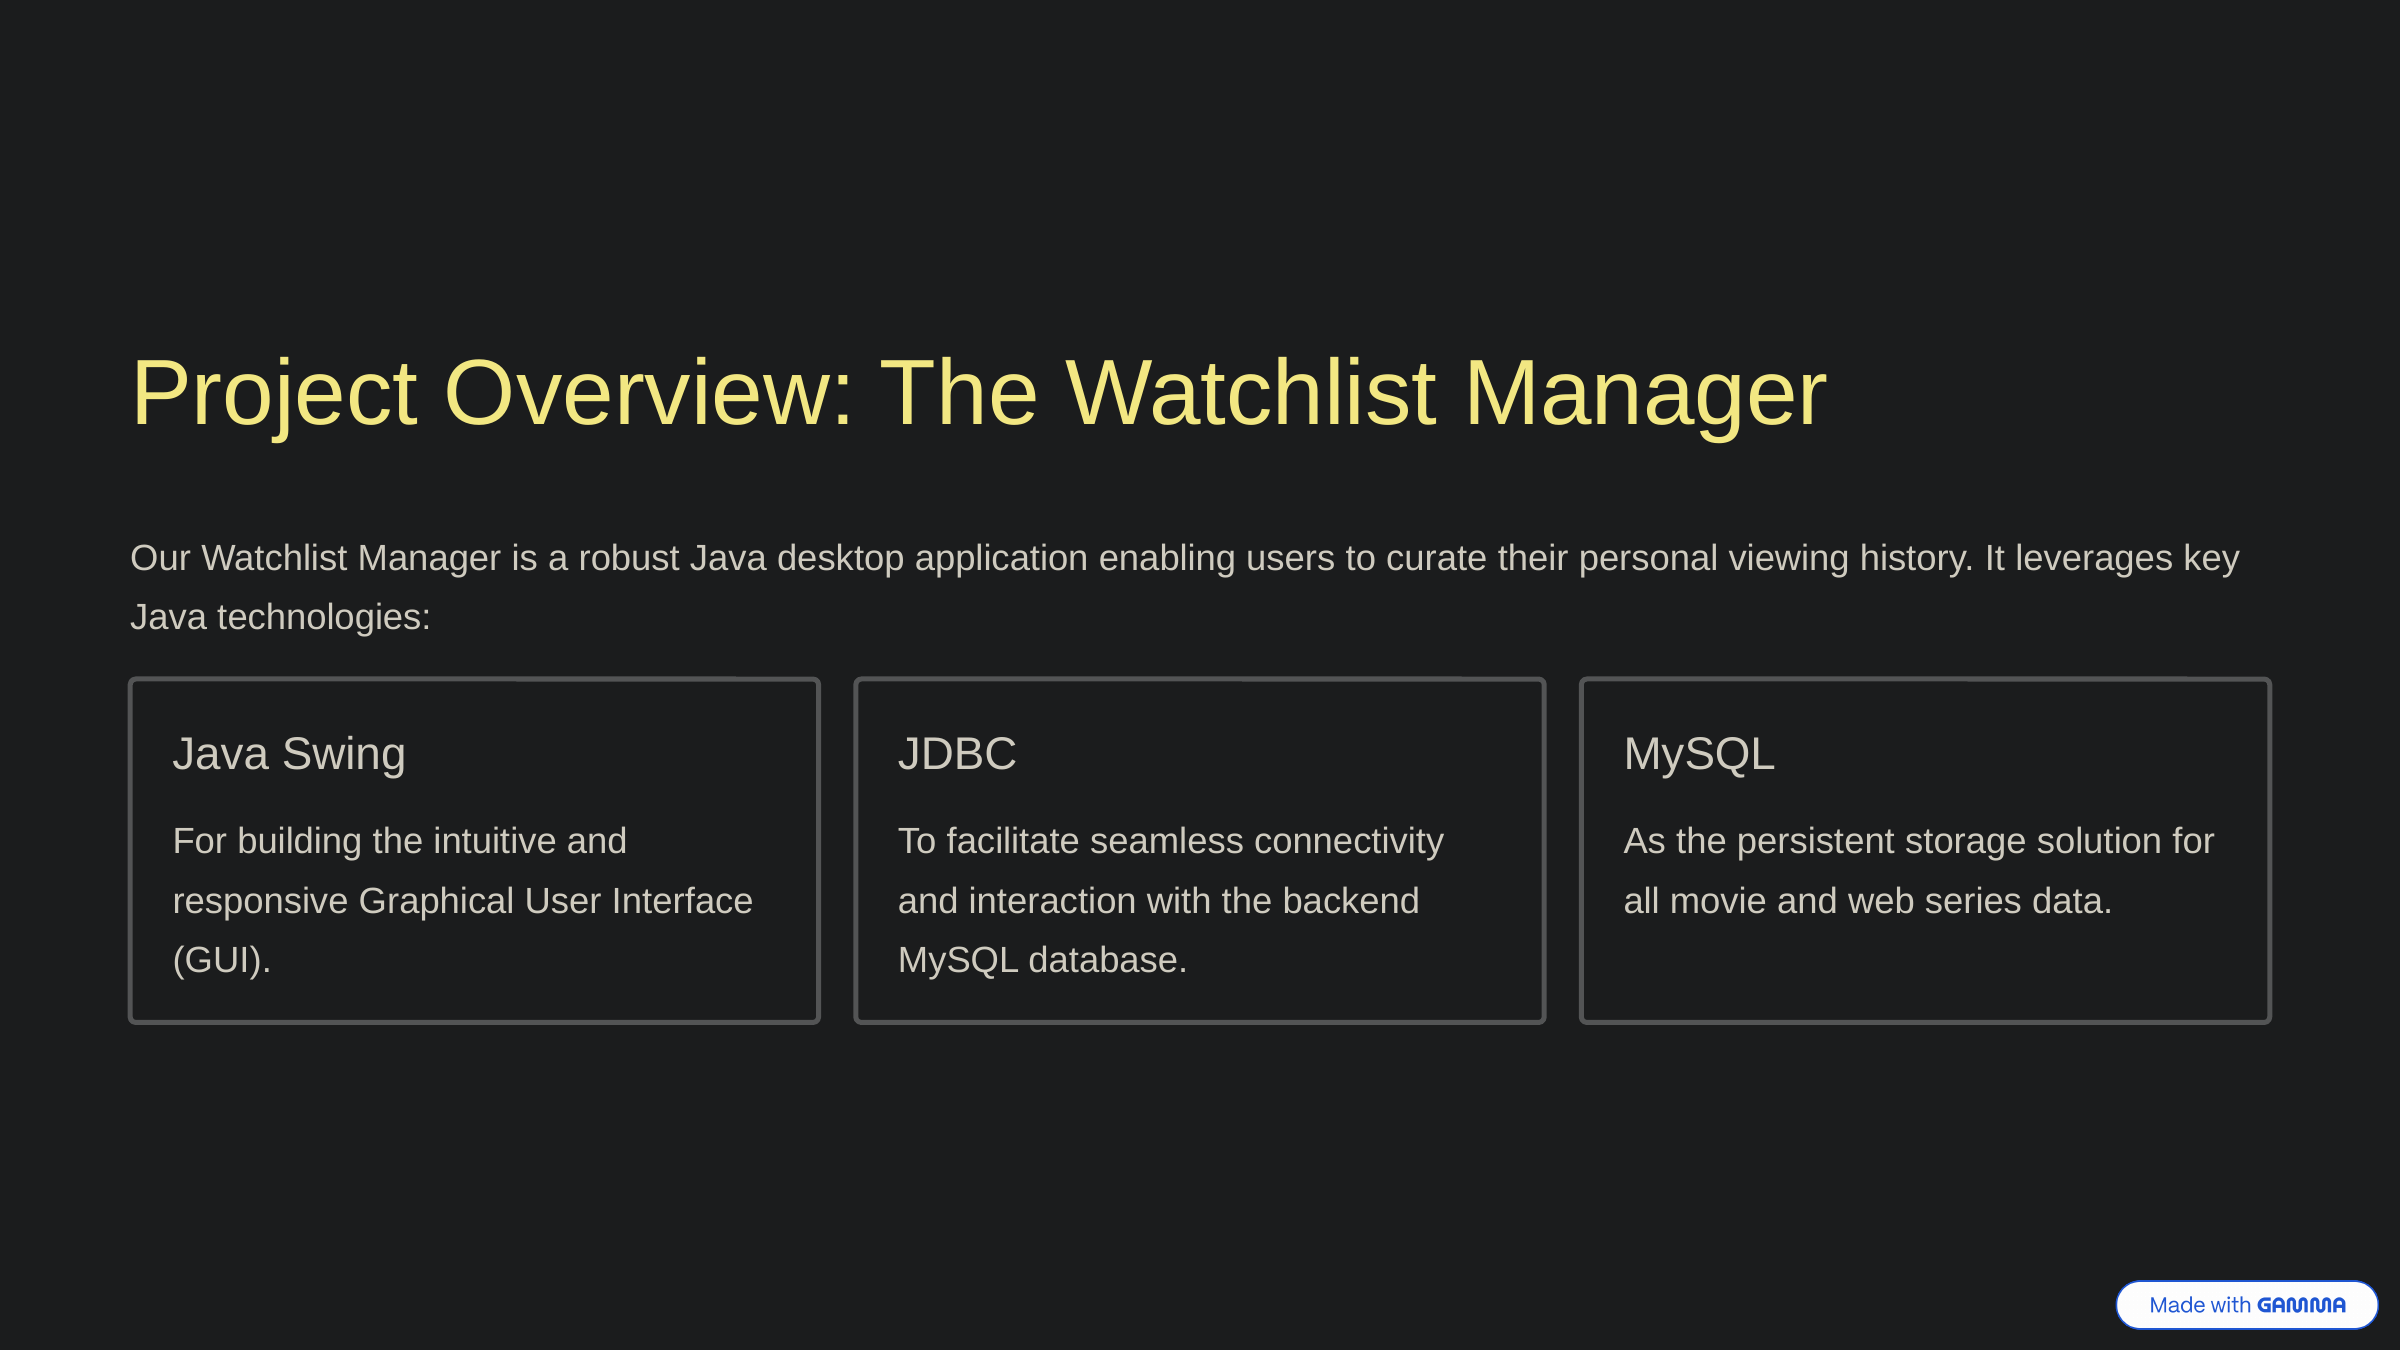

Project Overview: The Watchlist Manager
Our Watchlist Manager is a robust Java desktop application enabling users to curate their personal viewing history. It leverages key Java technologies:

Java Swing
JDBC
MySQL
For building the intuitive and responsive Graphical User Interface (GUI).
To facilitate seamless connectivity and interaction with the backend MySQL database.
As the persistent storage solution for all movie and web series data.